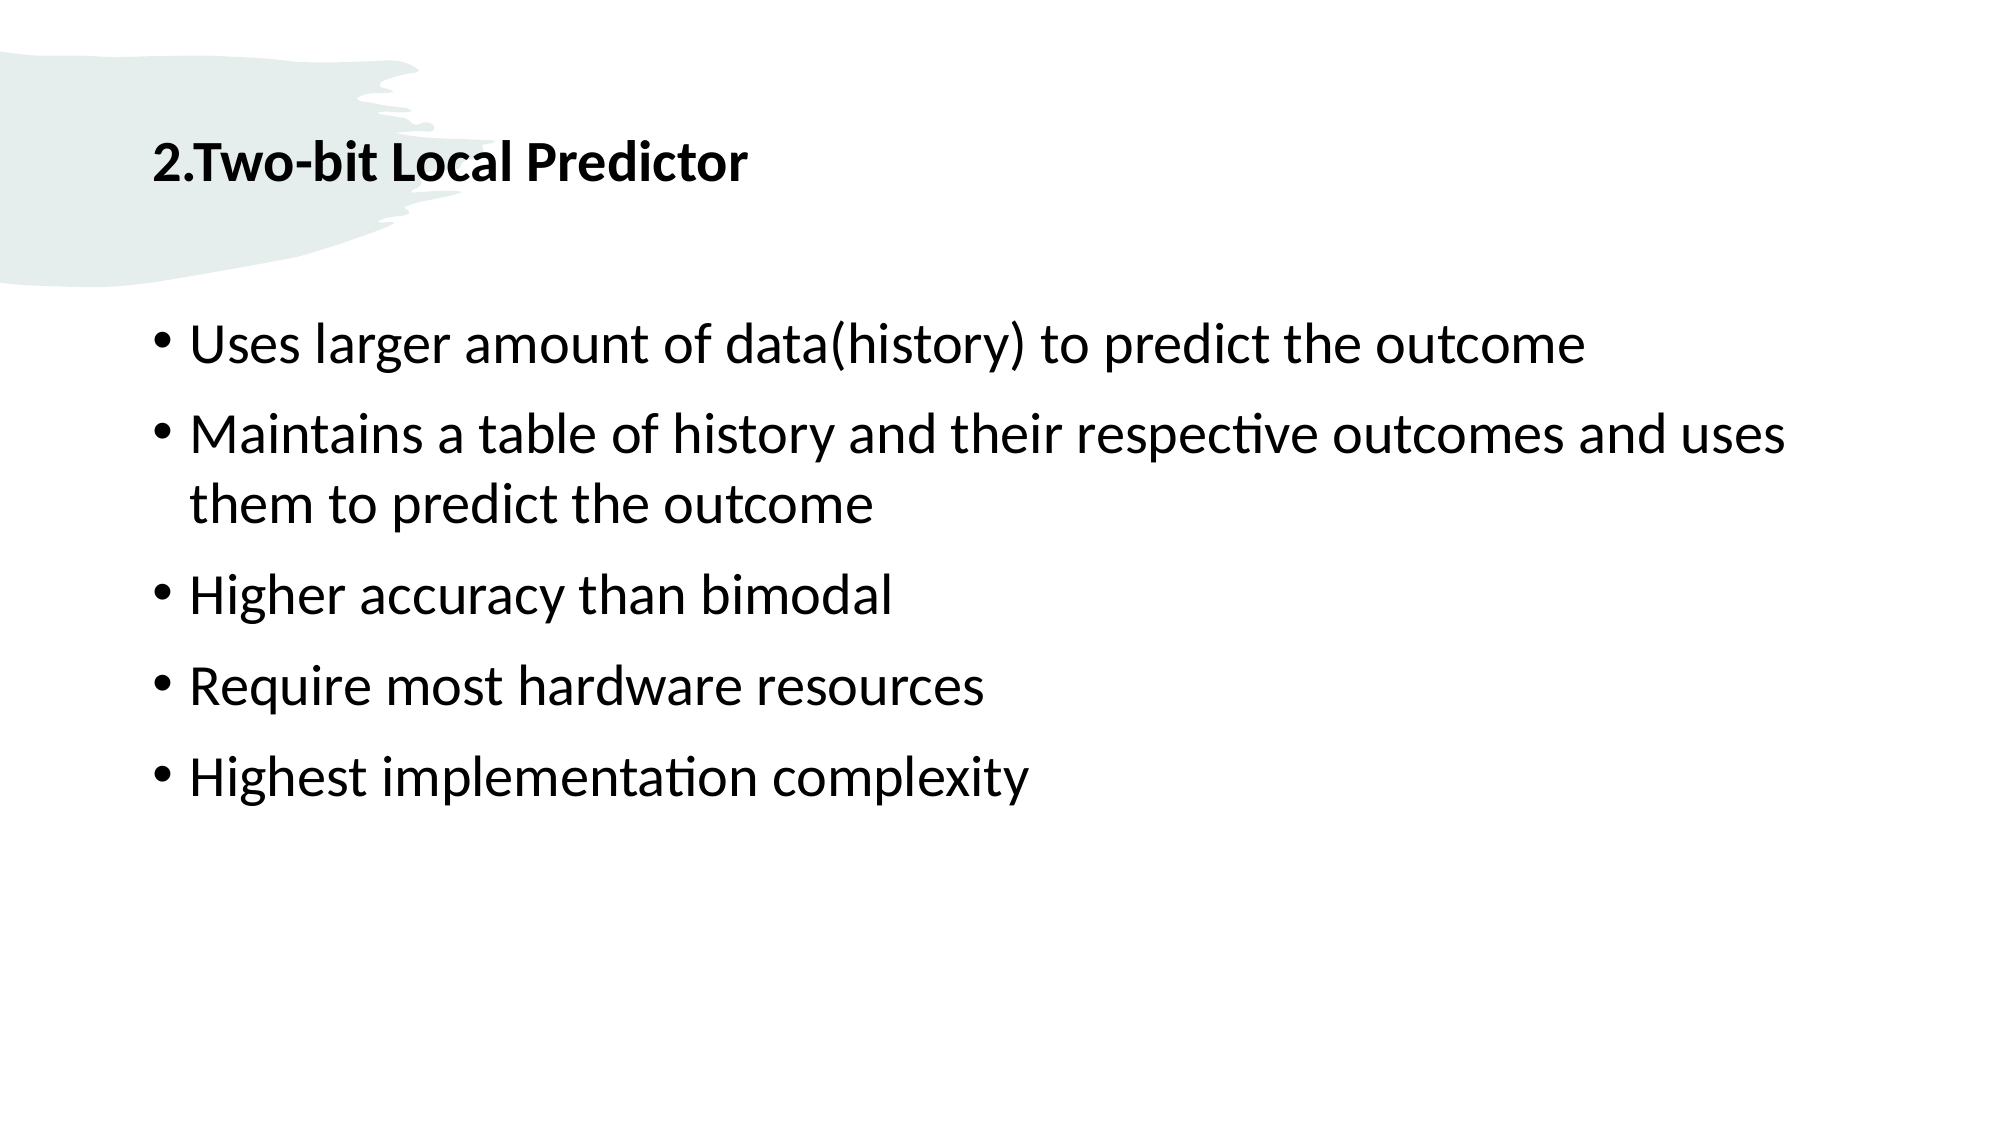

2.Two-bit Local Predictor

Uses larger amount of data(history) to predict the outcome
Maintains a table of history and their respective outcomes and uses them to predict the outcome
Higher accuracy than bimodal
Require most hardware resources
Highest implementation complexity